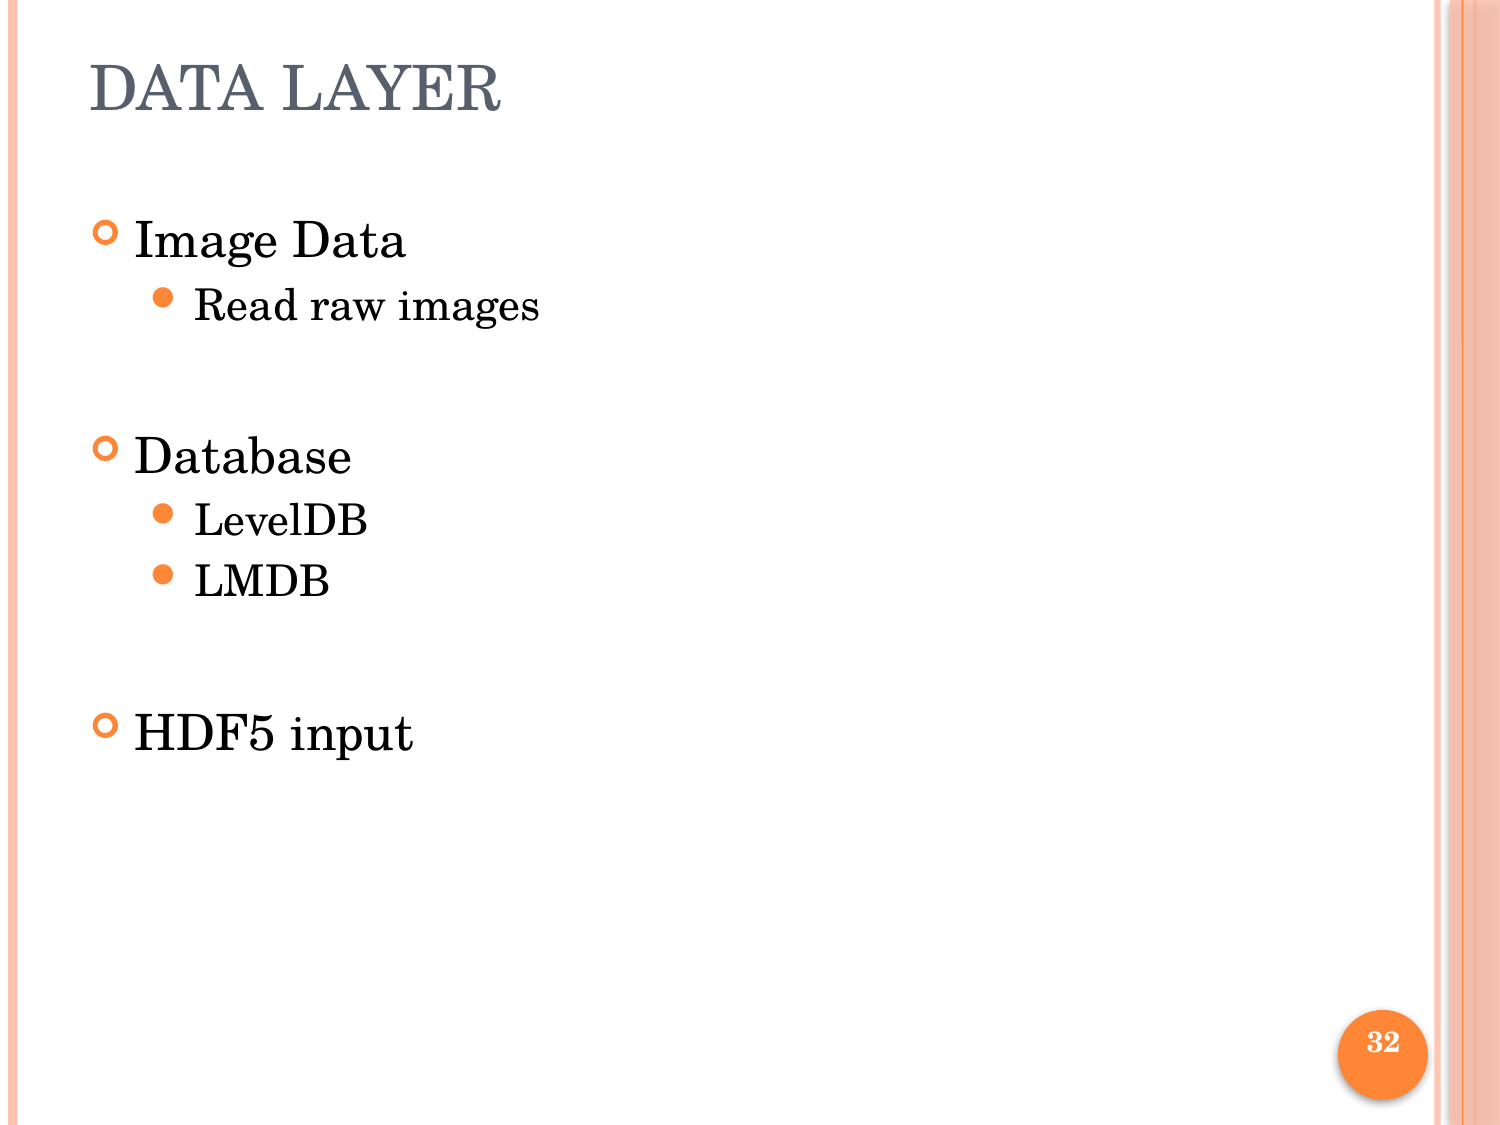

# Data Layer
Image Data
Read raw images

Database
LevelDB
LMDB

HDF5 input
32